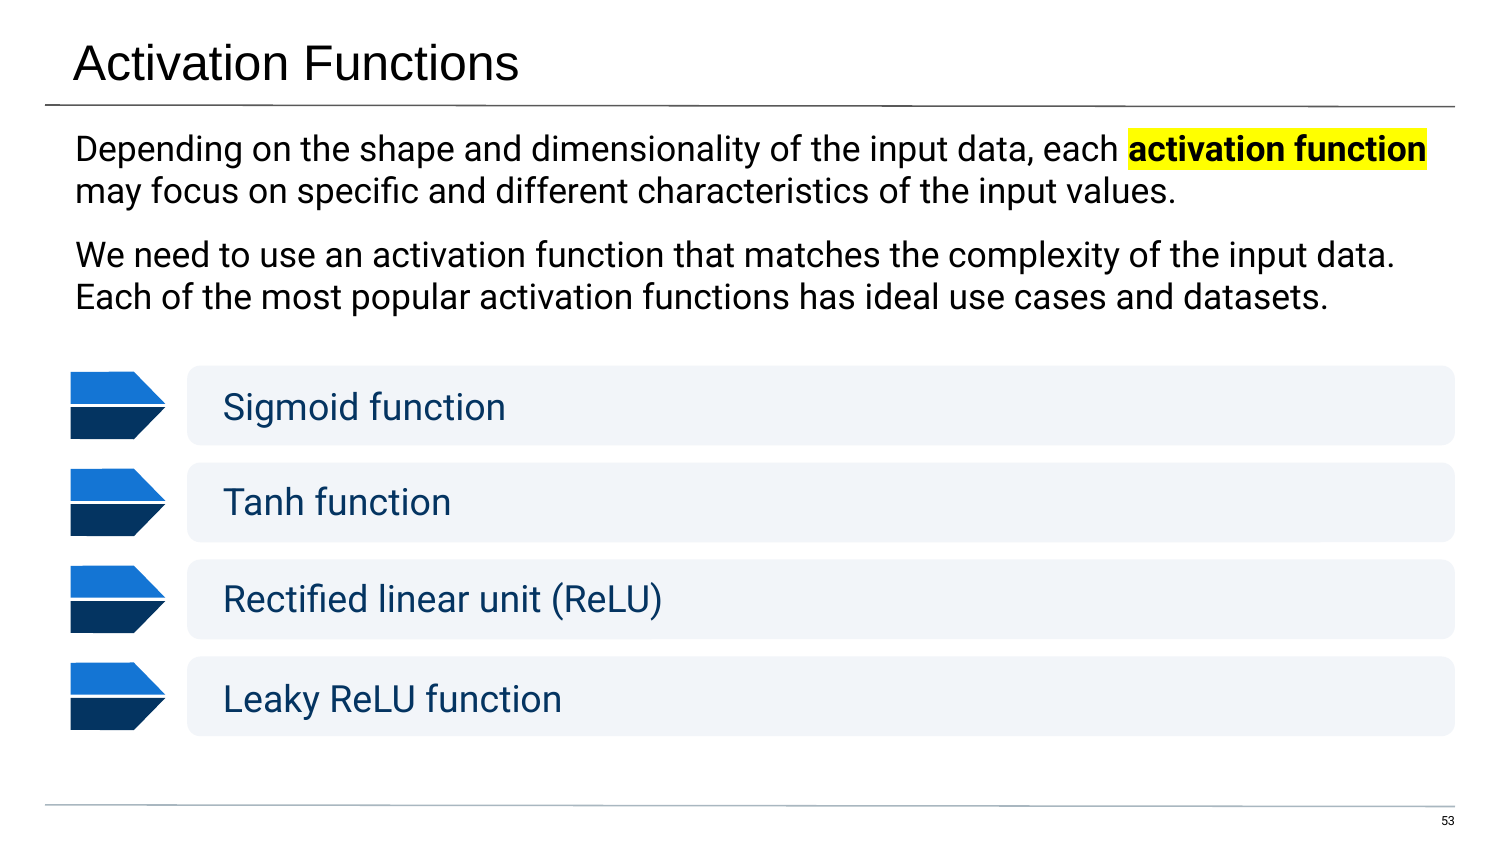

# Activation Functions
Depending on the shape and dimensionality of the input data, each activation function may focus on specific and different characteristics of the input values.
We need to use an activation function that matches the complexity of the input data. Each of the most popular activation functions has ideal use cases and datasets.

Sigmoid function

Tanh function

Rectified linear unit (ReLU)

Leaky ReLU function

53